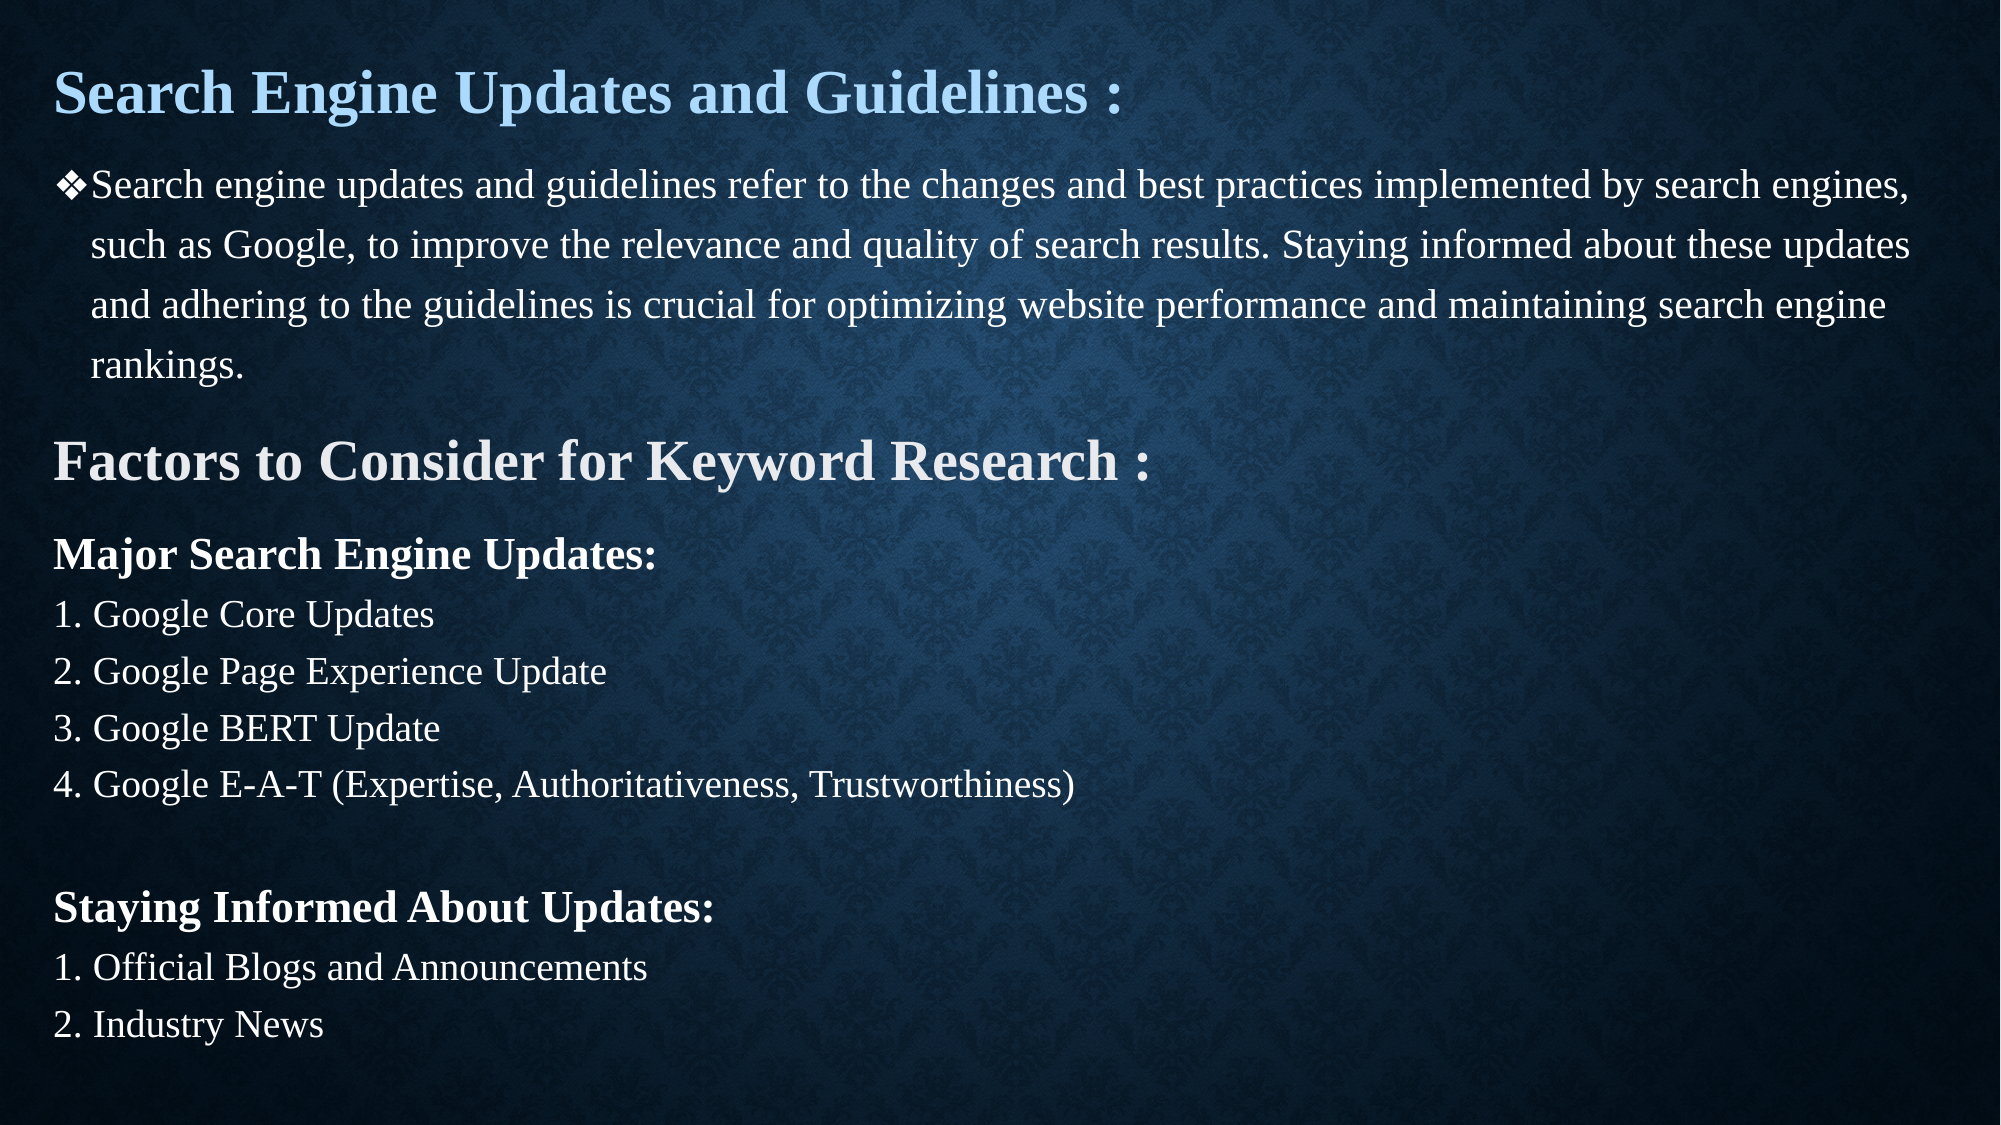

# .
Search Engine Updates and Guidelines :
Search engine updates and guidelines refer to the changes and best practices implemented by search engines, such as Google, to improve the relevance and quality of search results. Staying informed about these updates and adhering to the guidelines is crucial for optimizing website performance and maintaining search engine rankings.
Factors to Consider for Keyword Research :
Major Search Engine Updates:
1. Google Core Updates
2. Google Page Experience Update
3. Google BERT Update
4. Google E-A-T (Expertise, Authoritativeness, Trustworthiness)
Staying Informed About Updates:
1. Official Blogs and Announcements
2. Industry News